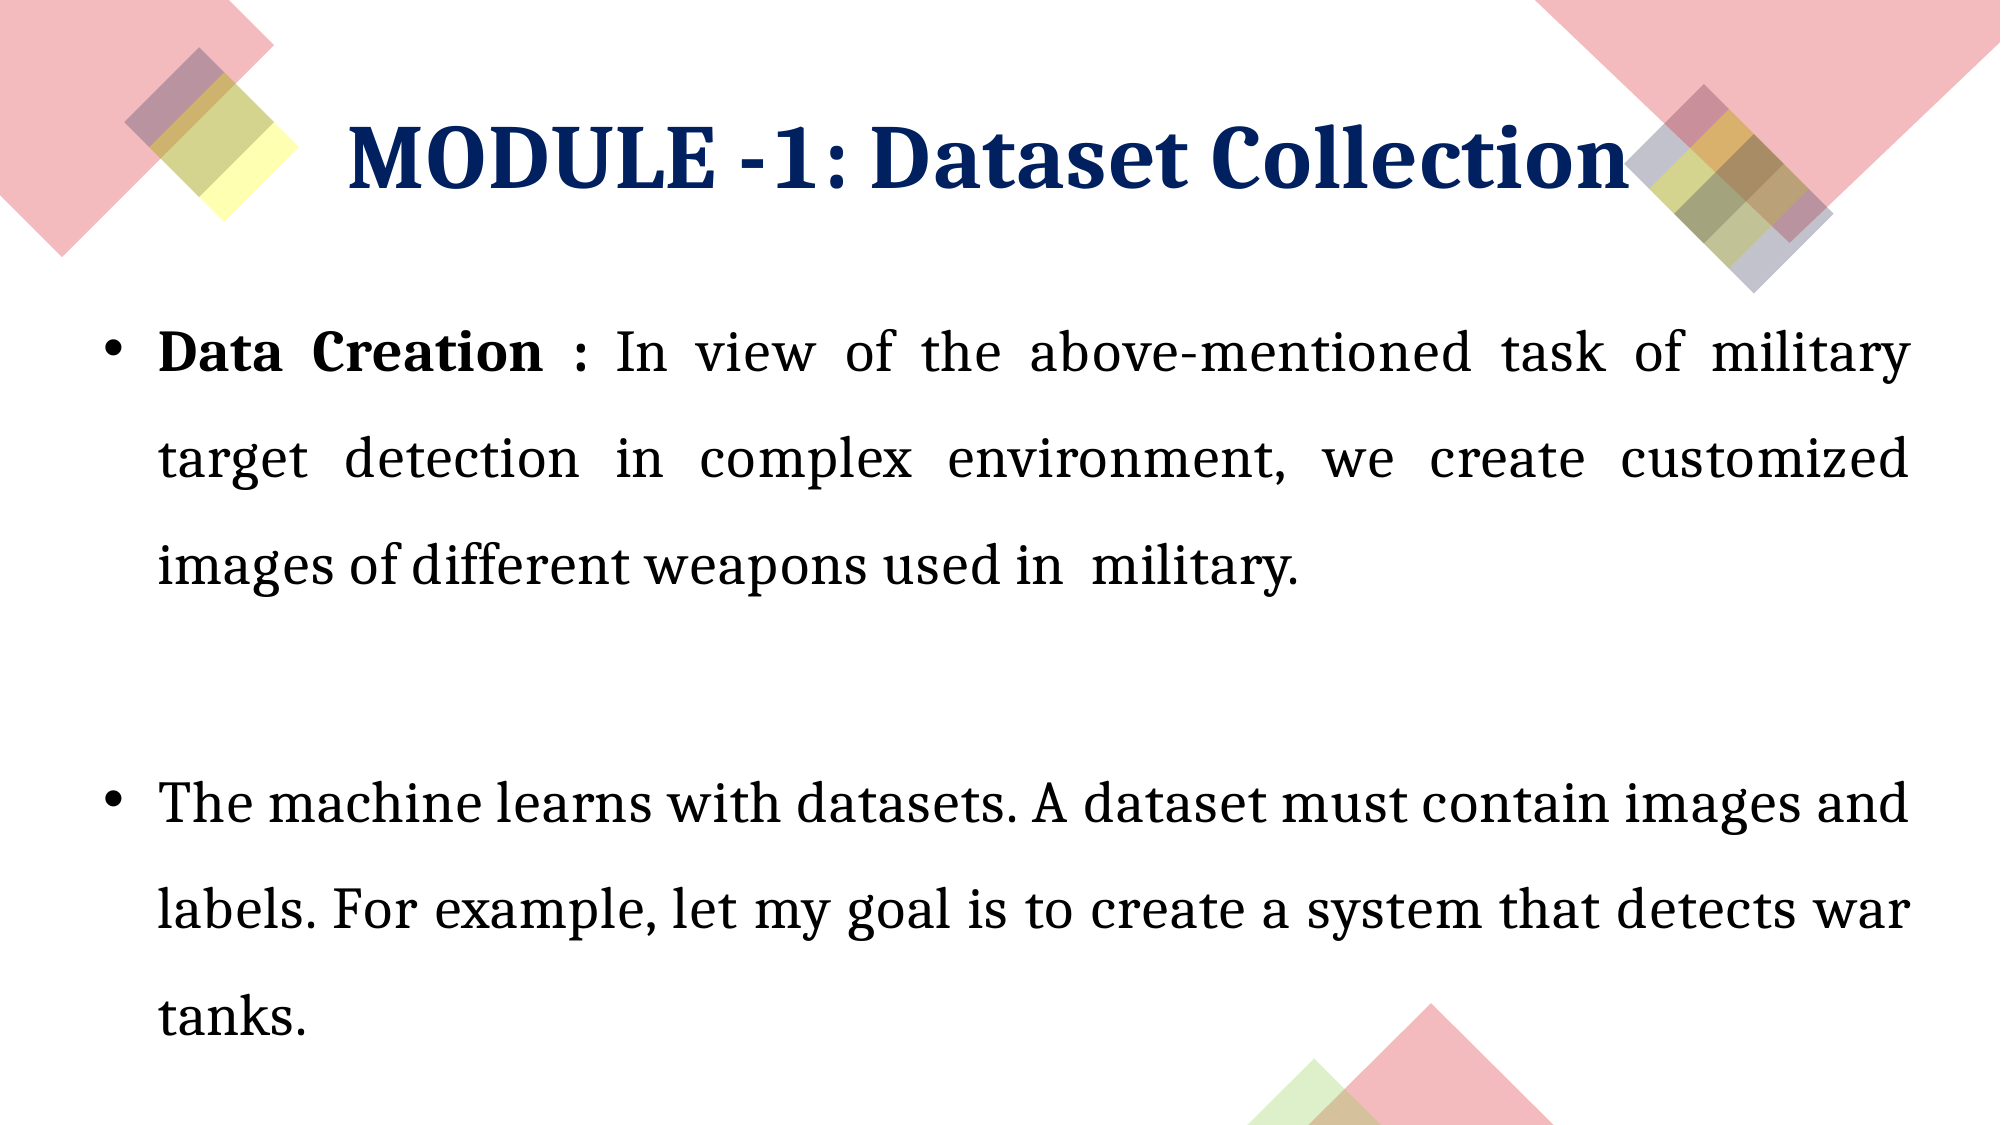

MODULE -1: Dataset Collection

Data Creation : In view of the above-mentioned task of military target detection in complex environment, we create customized images of different weapons used in  military.

The machine learns with datasets. A dataset must contain images and labels. For example, let my goal is to create a system that detects war tanks.